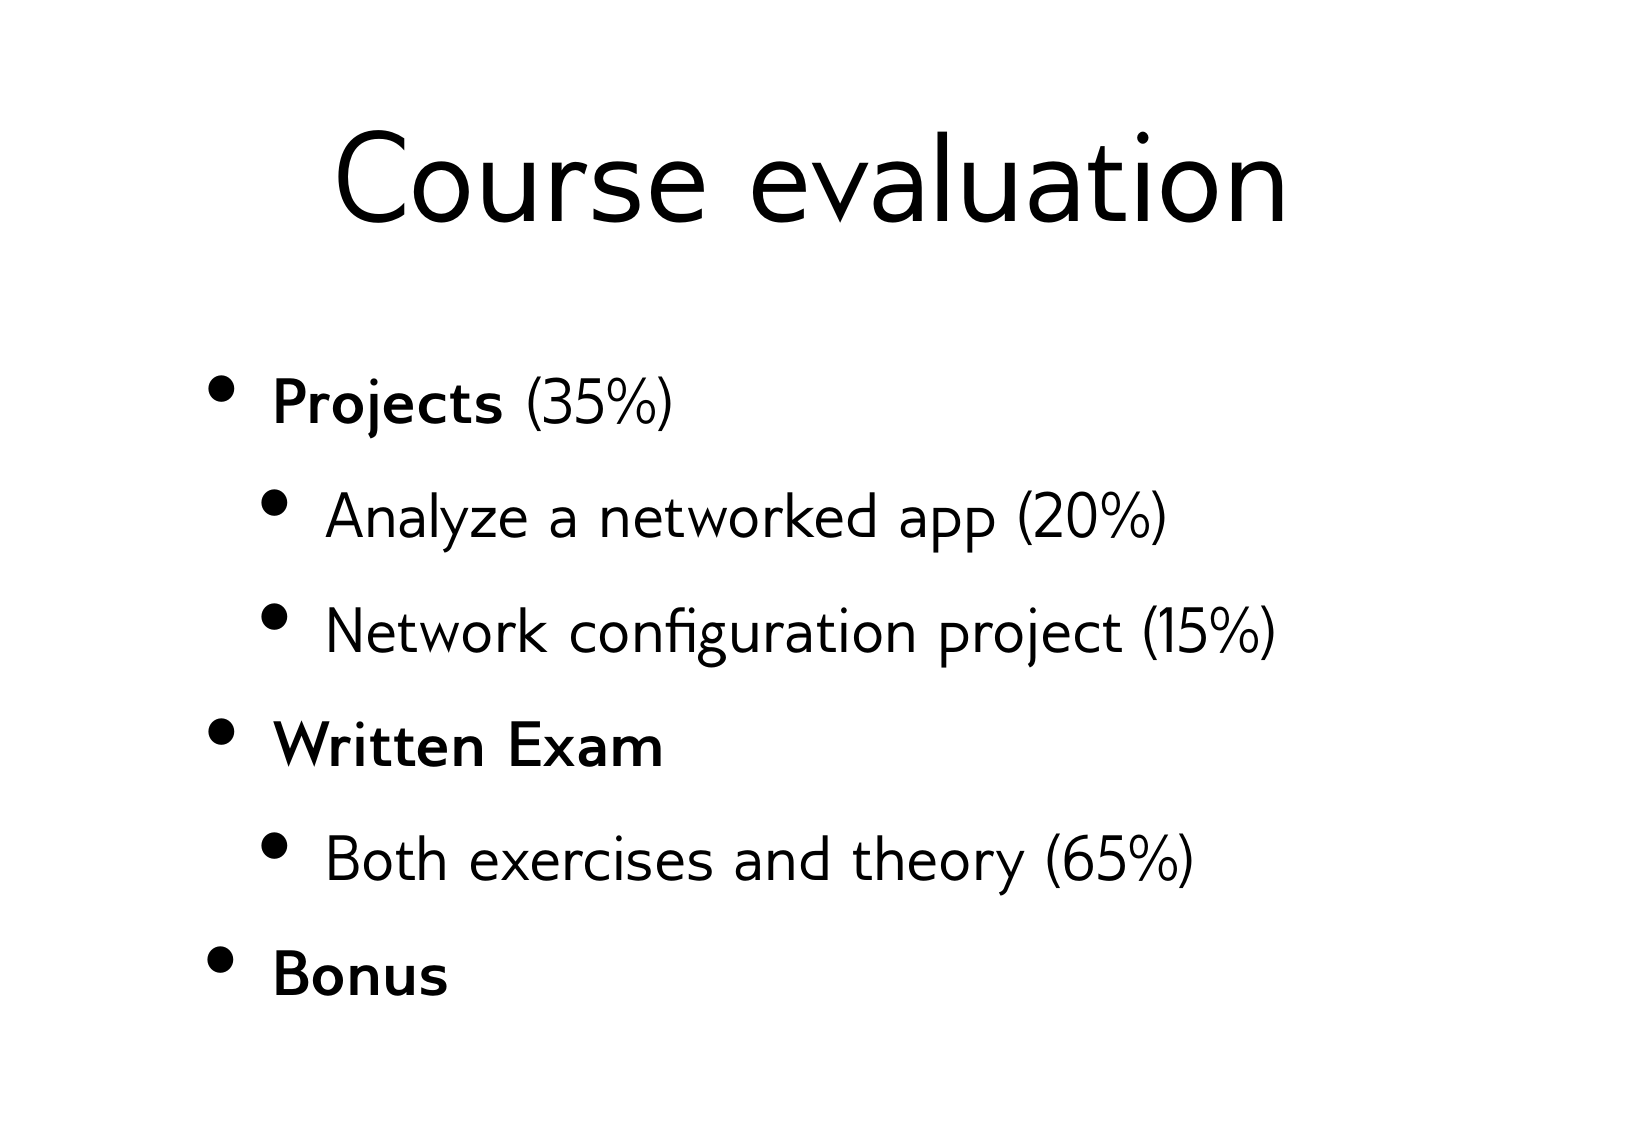

# Course evaluation
Projects (35%)
Analyze a networked app (20%)
Network configuration project (15%)
Written Exam
Both exercises and theory (65%)
Bonus